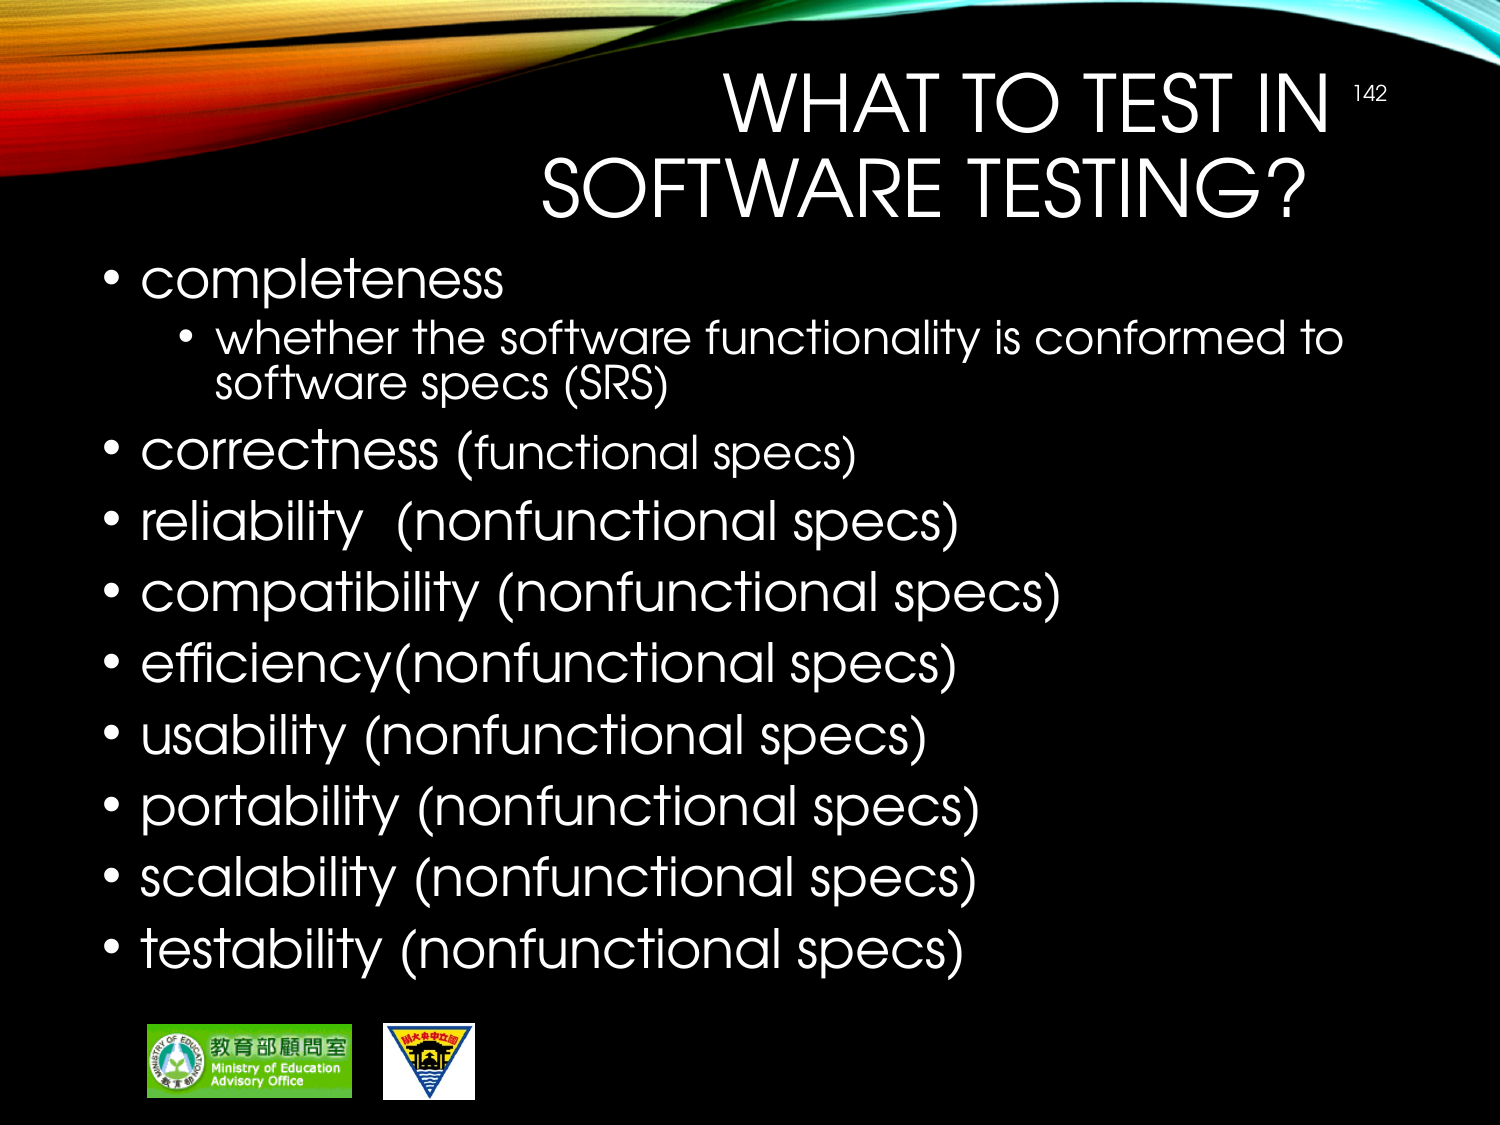

# What to test in software testing?
completeness
whether the software functionality is conformed to software specs (SRS)
correctness (functional specs)
reliability  (nonfunctional specs)
compatibility (nonfunctional specs)
efficiency(nonfunctional specs)
usability (nonfunctional specs)
portability (nonfunctional specs)
scalability (nonfunctional specs)
testability (nonfunctional specs)

142